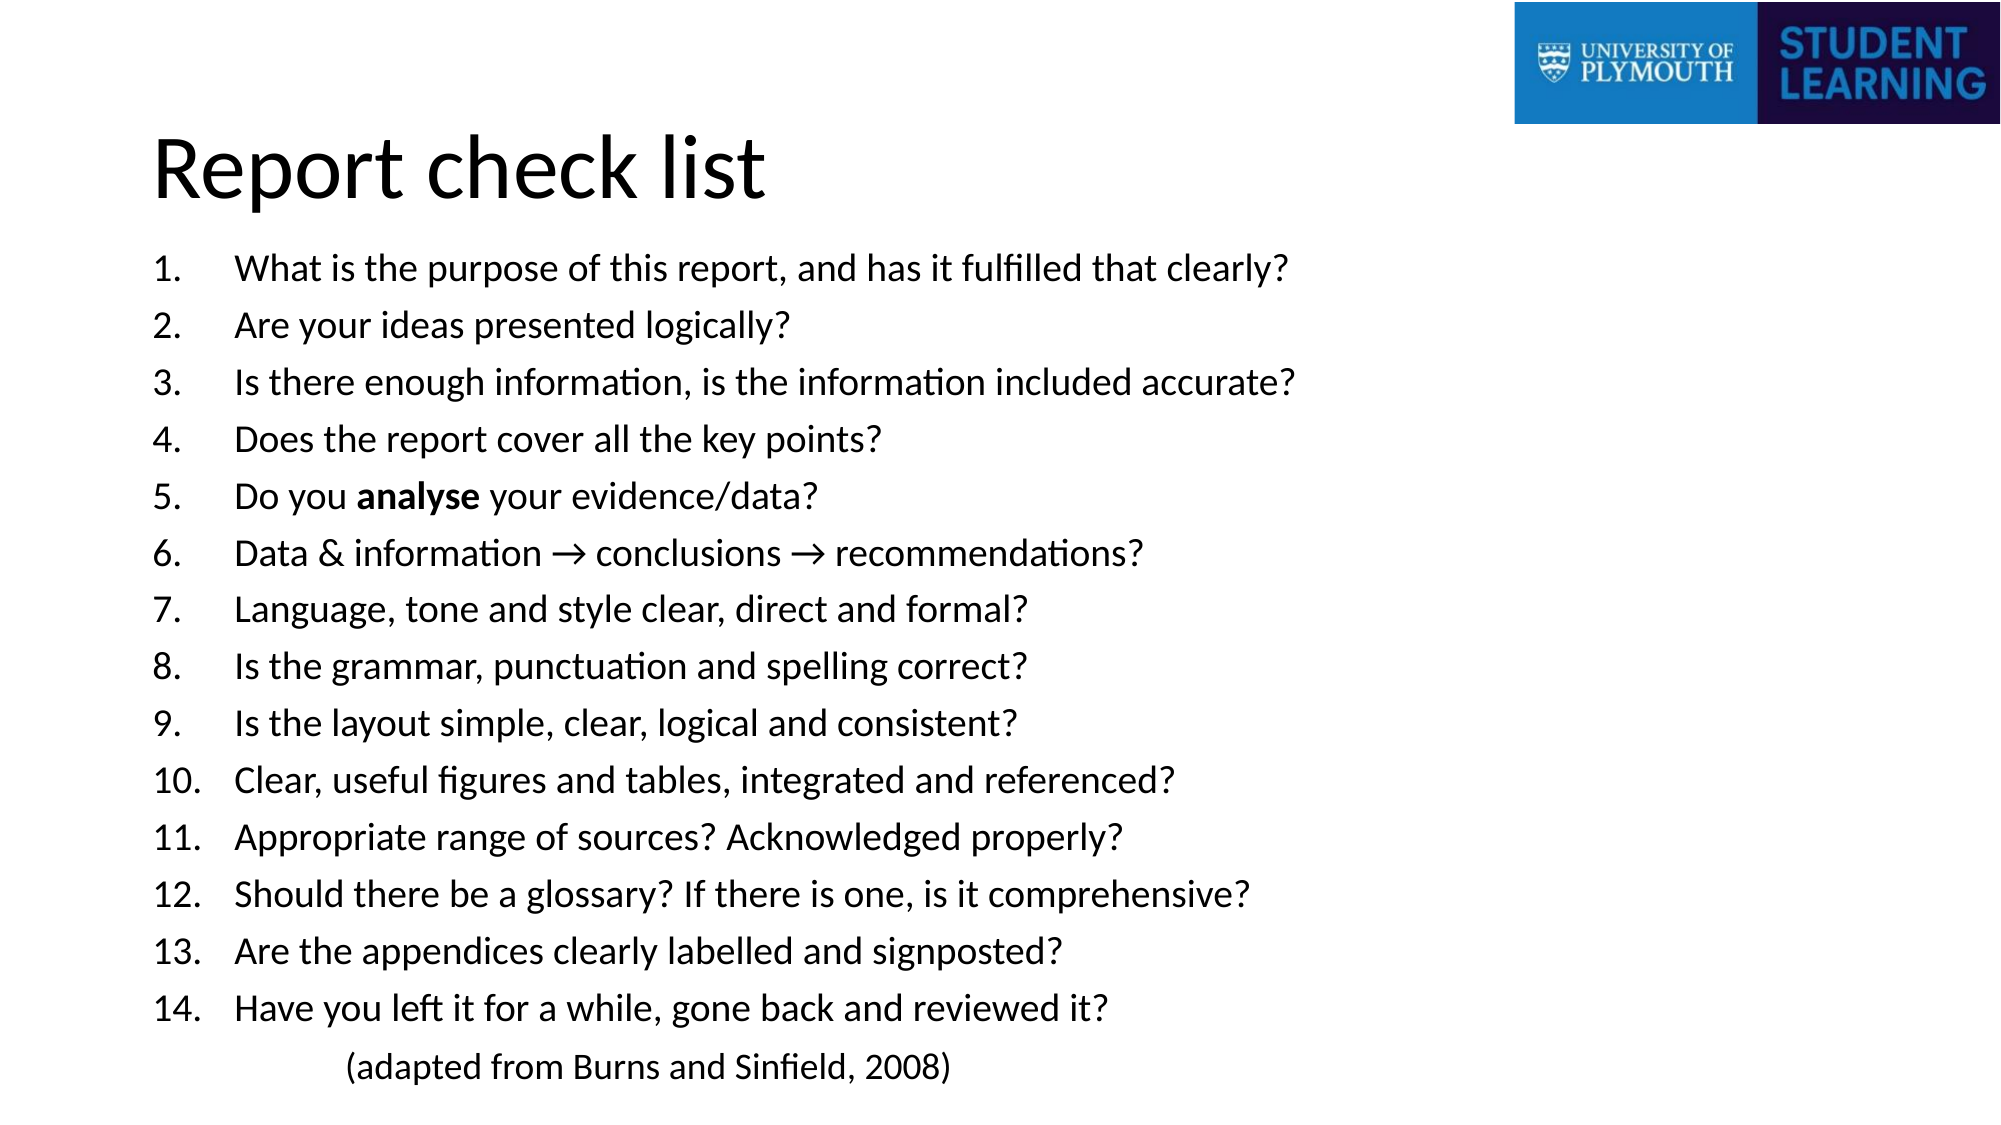

# Report check list
What is the purpose of this report, and has it fulfilled that clearly?
Are your ideas presented logically?
Is there enough information, is the information included accurate?
Does the report cover all the key points?
Do you analyse your evidence/data?
Data & information → conclusions → recommendations?
Language, tone and style clear, direct and formal?
Is the grammar, punctuation and spelling correct?
Is the layout simple, clear, logical and consistent?
Clear, useful figures and tables, integrated and referenced?
Appropriate range of sources? Acknowledged properly?
Should there be a glossary? If there is one, is it comprehensive?
Are the appendices clearly labelled and signposted?
Have you left it for a while, gone back and reviewed it?

(adapted from Burns and Sinfield, 2008)